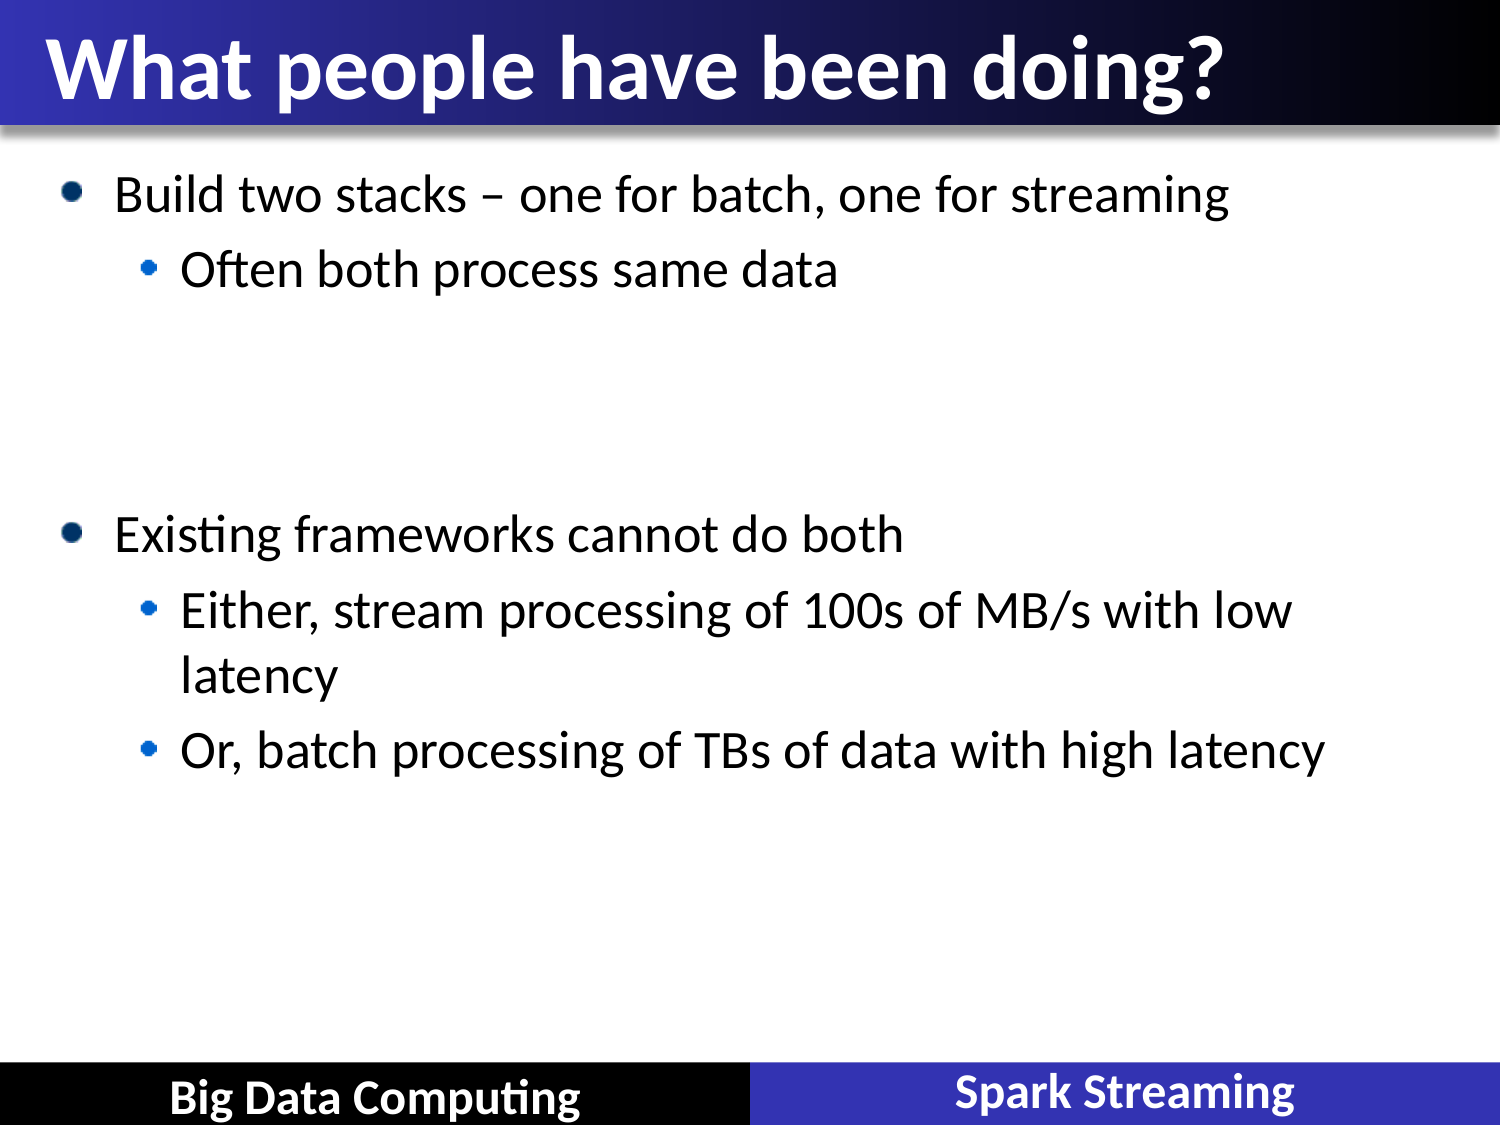

# What people have been doing?
Build two stacks – one for batch, one for streaming
Often both process same data

Existing frameworks cannot do both
Either, stream processing of 100s of MB/s with low latency
Or, batch processing of TBs of data with high latency
Spark Streaming
Big Data Computing